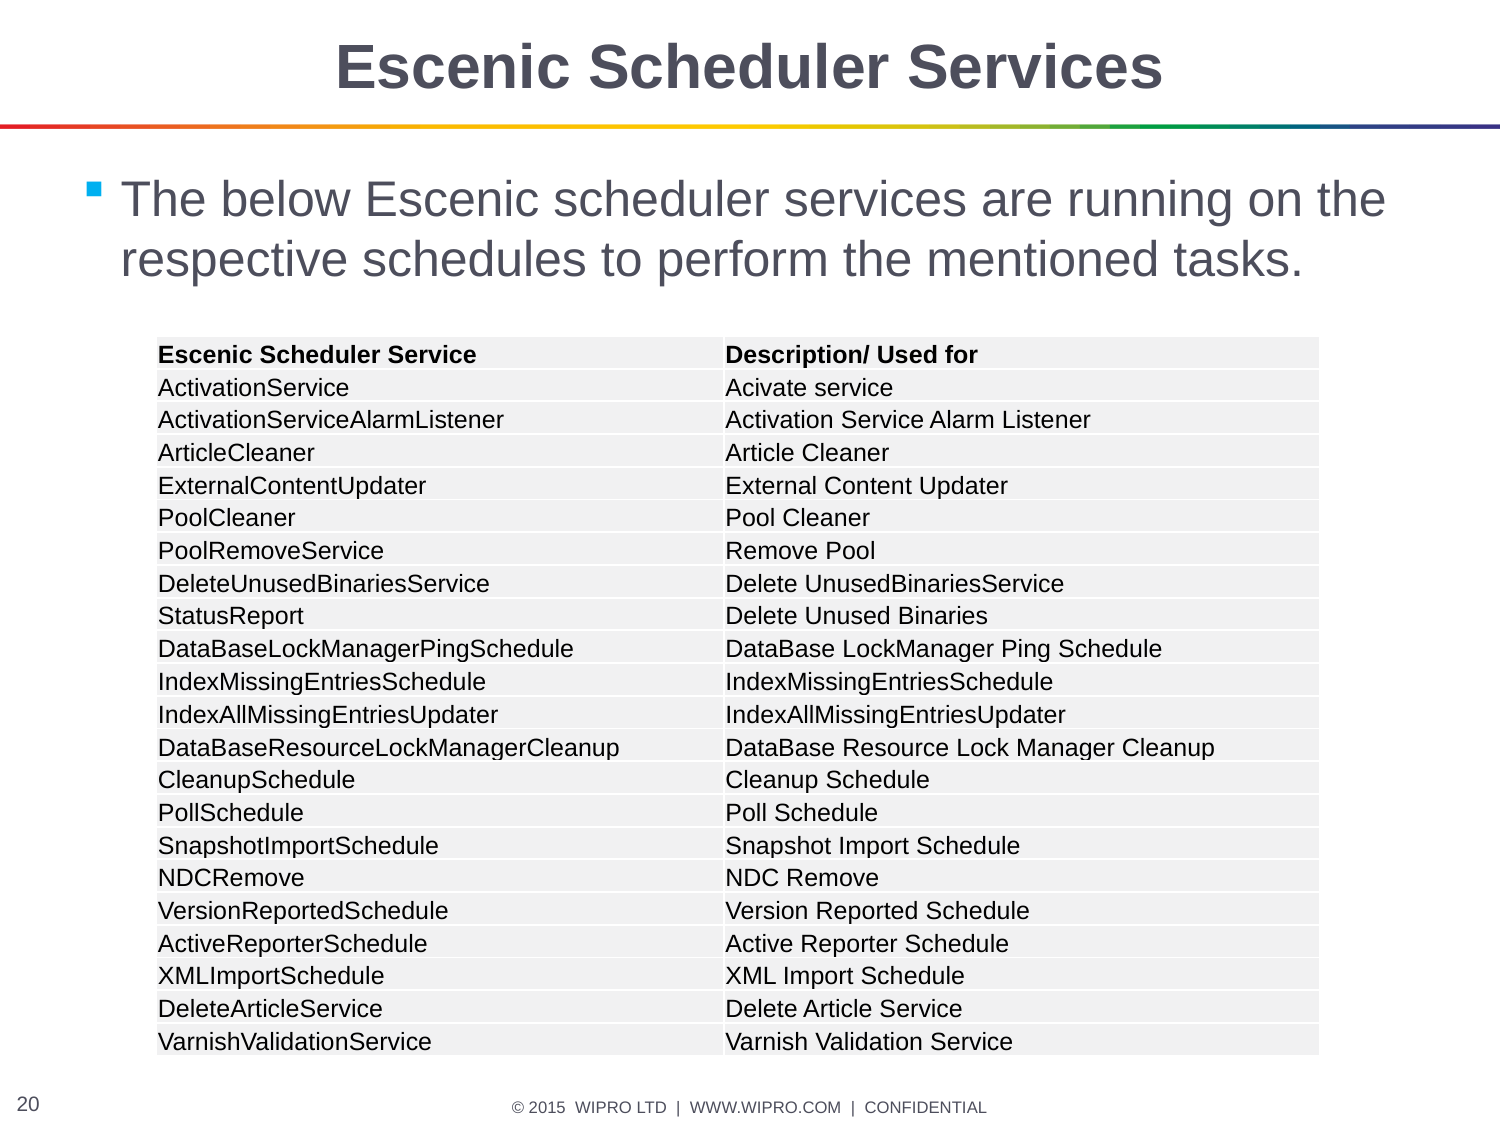

# Escenic Scheduler Services
The below Escenic scheduler services are running on the respective schedules to perform the mentioned tasks.

| Escenic Scheduler Service | Description/ Used for |
| --- | --- |
| ActivationService | Acivate service |
| ActivationServiceAlarmListener | Activation Service Alarm Listener |
| ArticleCleaner | Article Cleaner |
| ExternalContentUpdater | External Content Updater |
| PoolCleaner | Pool Cleaner |
| PoolRemoveService | Remove Pool |
| DeleteUnusedBinariesService | Delete UnusedBinariesService |
| StatusReport | Delete Unused Binaries |
| DataBaseLockManagerPingSchedule | DataBase LockManager Ping Schedule |
| IndexMissingEntriesSchedule | IndexMissingEntriesSchedule |
| IndexAllMissingEntriesUpdater | IndexAllMissingEntriesUpdater |
| DataBaseResourceLockManagerCleanup | DataBase Resource Lock Manager Cleanup |
| CleanupSchedule | Cleanup Schedule |
| PollSchedule | Poll Schedule |
| SnapshotImportSchedule | Snapshot Import Schedule |
| NDCRemove | NDC Remove |
| VersionReportedSchedule | Version Reported Schedule |
| ActiveReporterSchedule | Active Reporter Schedule |
| XMLImportSchedule | XML Import Schedule |
| DeleteArticleService | Delete Article Service |
| VarnishValidationService | Varnish Validation Service |